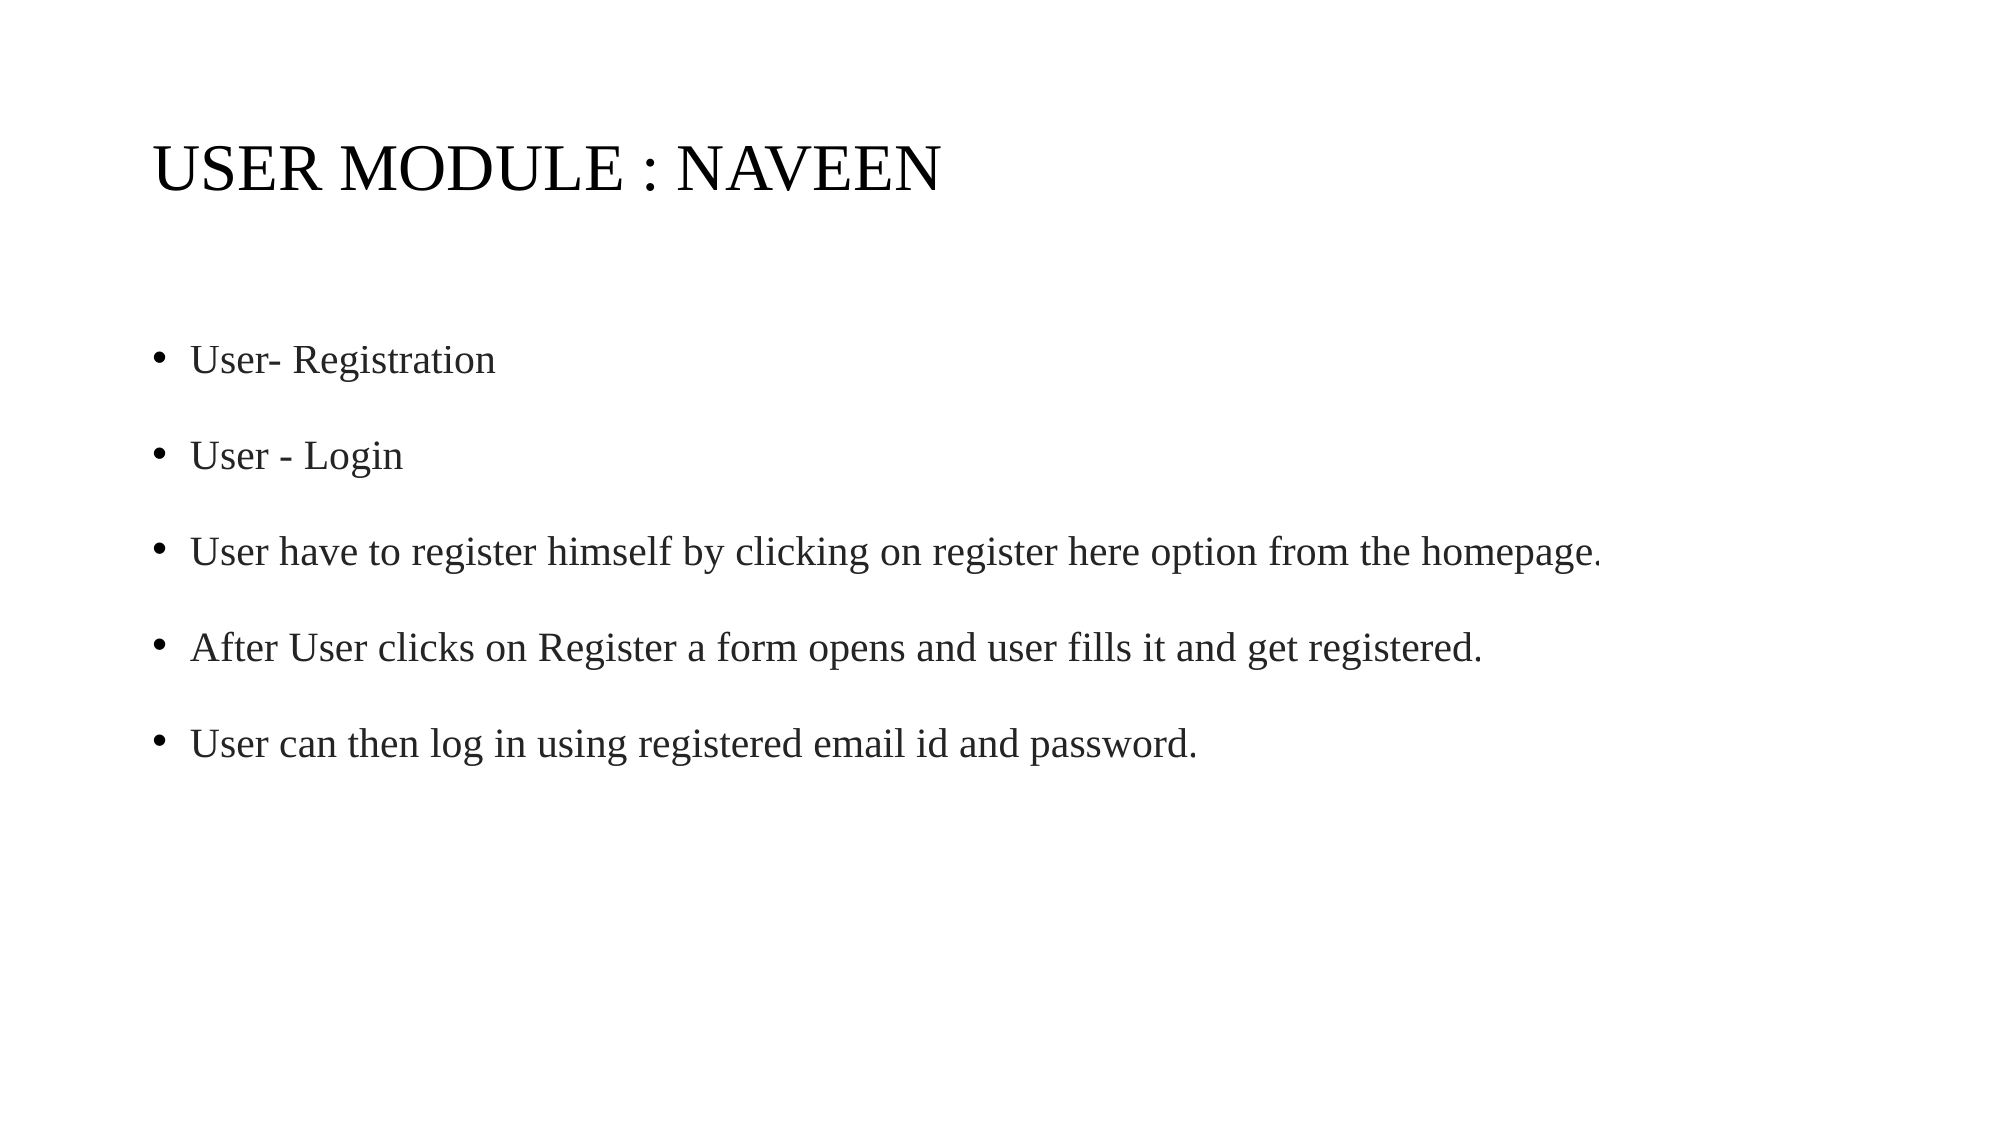

# USER MODULE : NAVEEN
User- Registration
User - Login
User have to register himself by clicking on register here option from the homepage.
After User clicks on Register a form opens and user fills it and get registered.
User can then log in using registered email id and password.